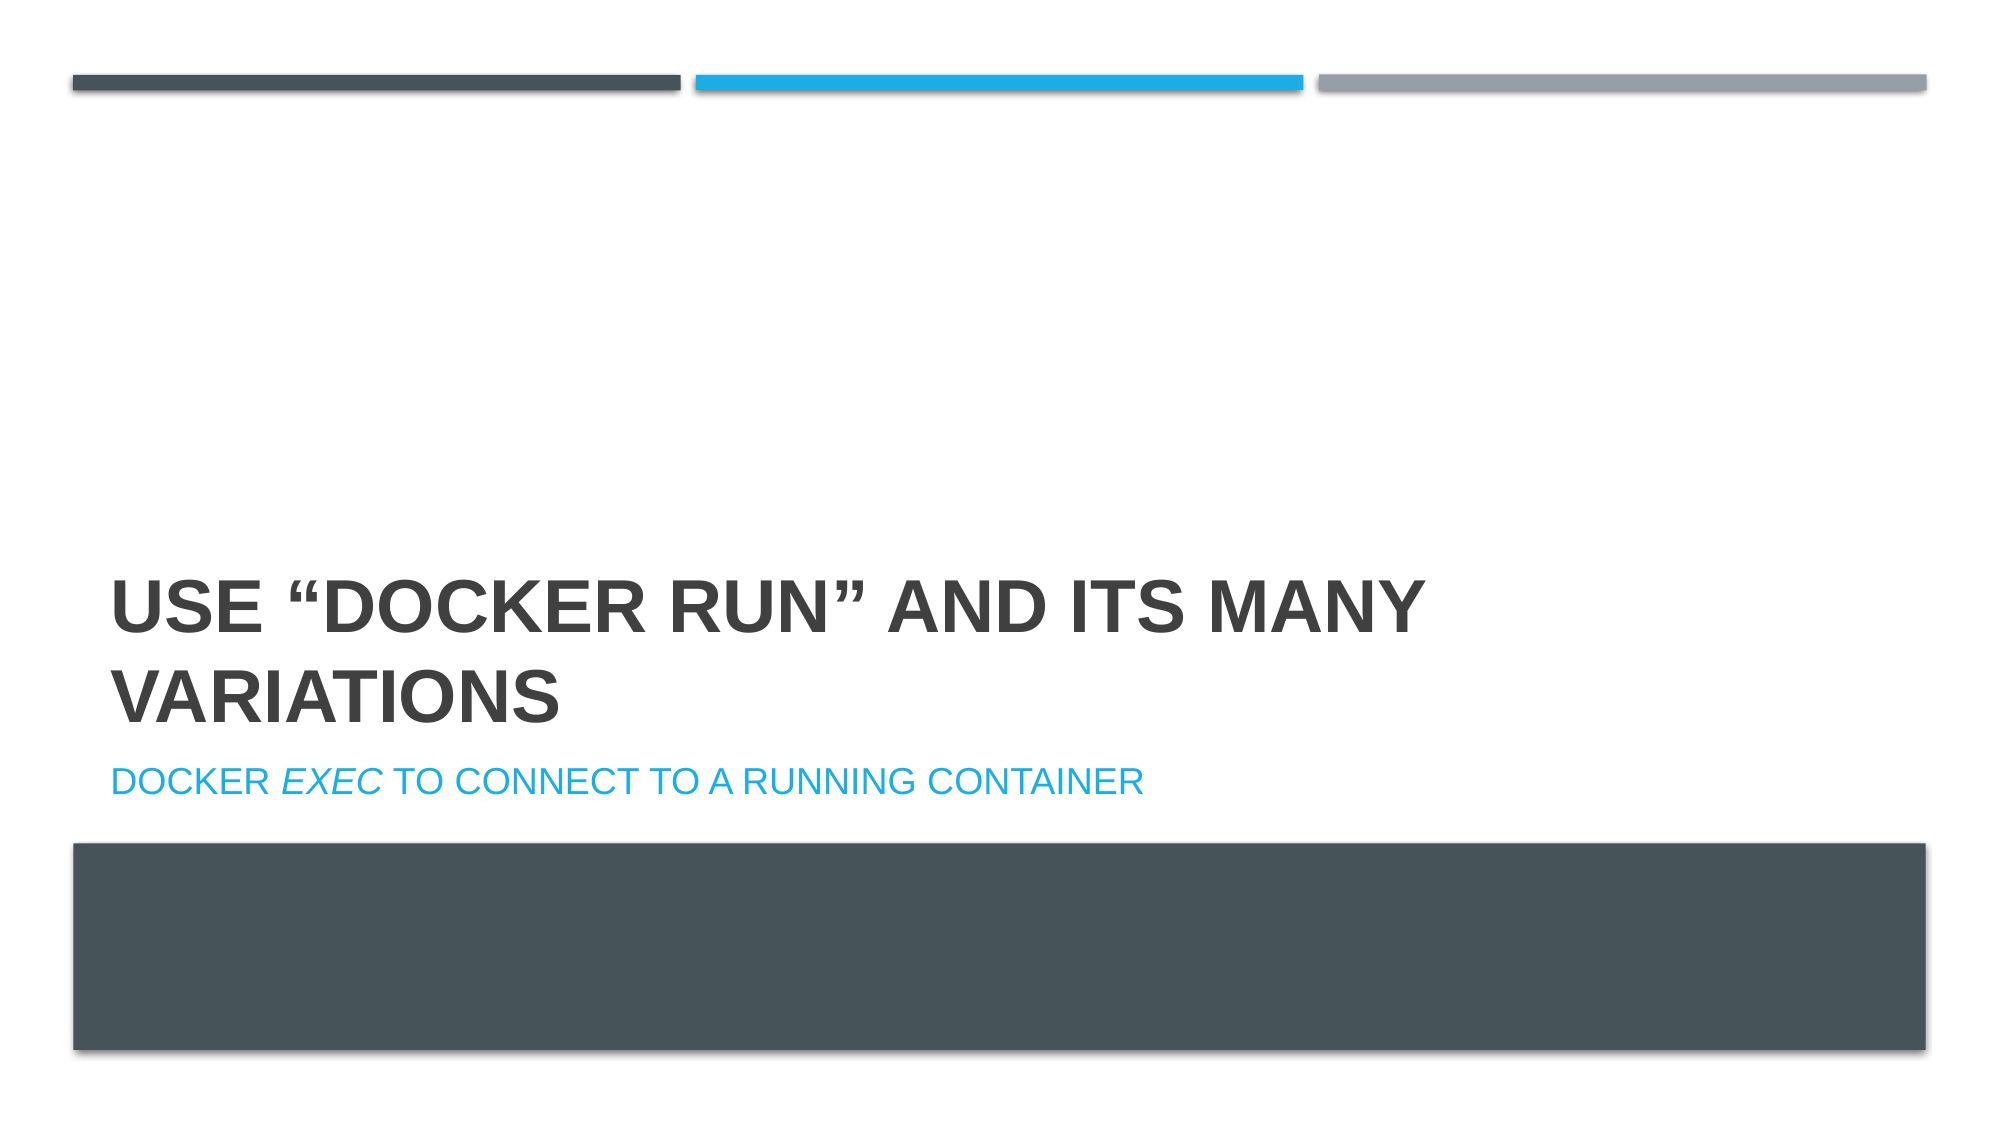

# Use “Docker run” and its many variations
Docker exec to connect to a running container